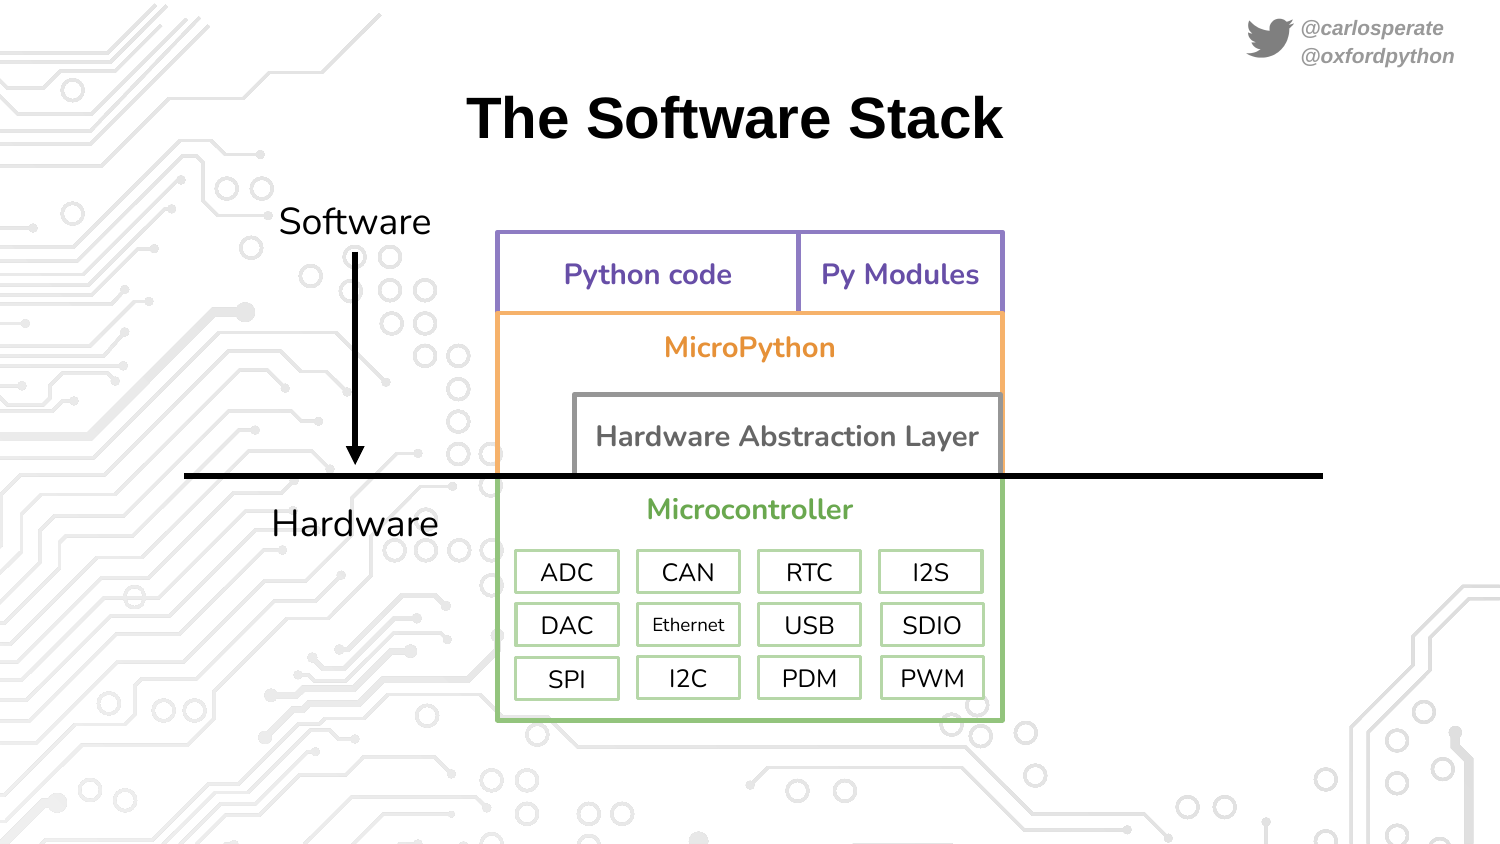

# The Software Stack
Software
Hardware
Python code
MicroPython
Hardware Abstraction Layer
Microcontroller
ADC
CAN
I2S
RTC
Ethernet
USB
SDIO
DAC
I2C
PDM
PWM
SPI
Py Modules